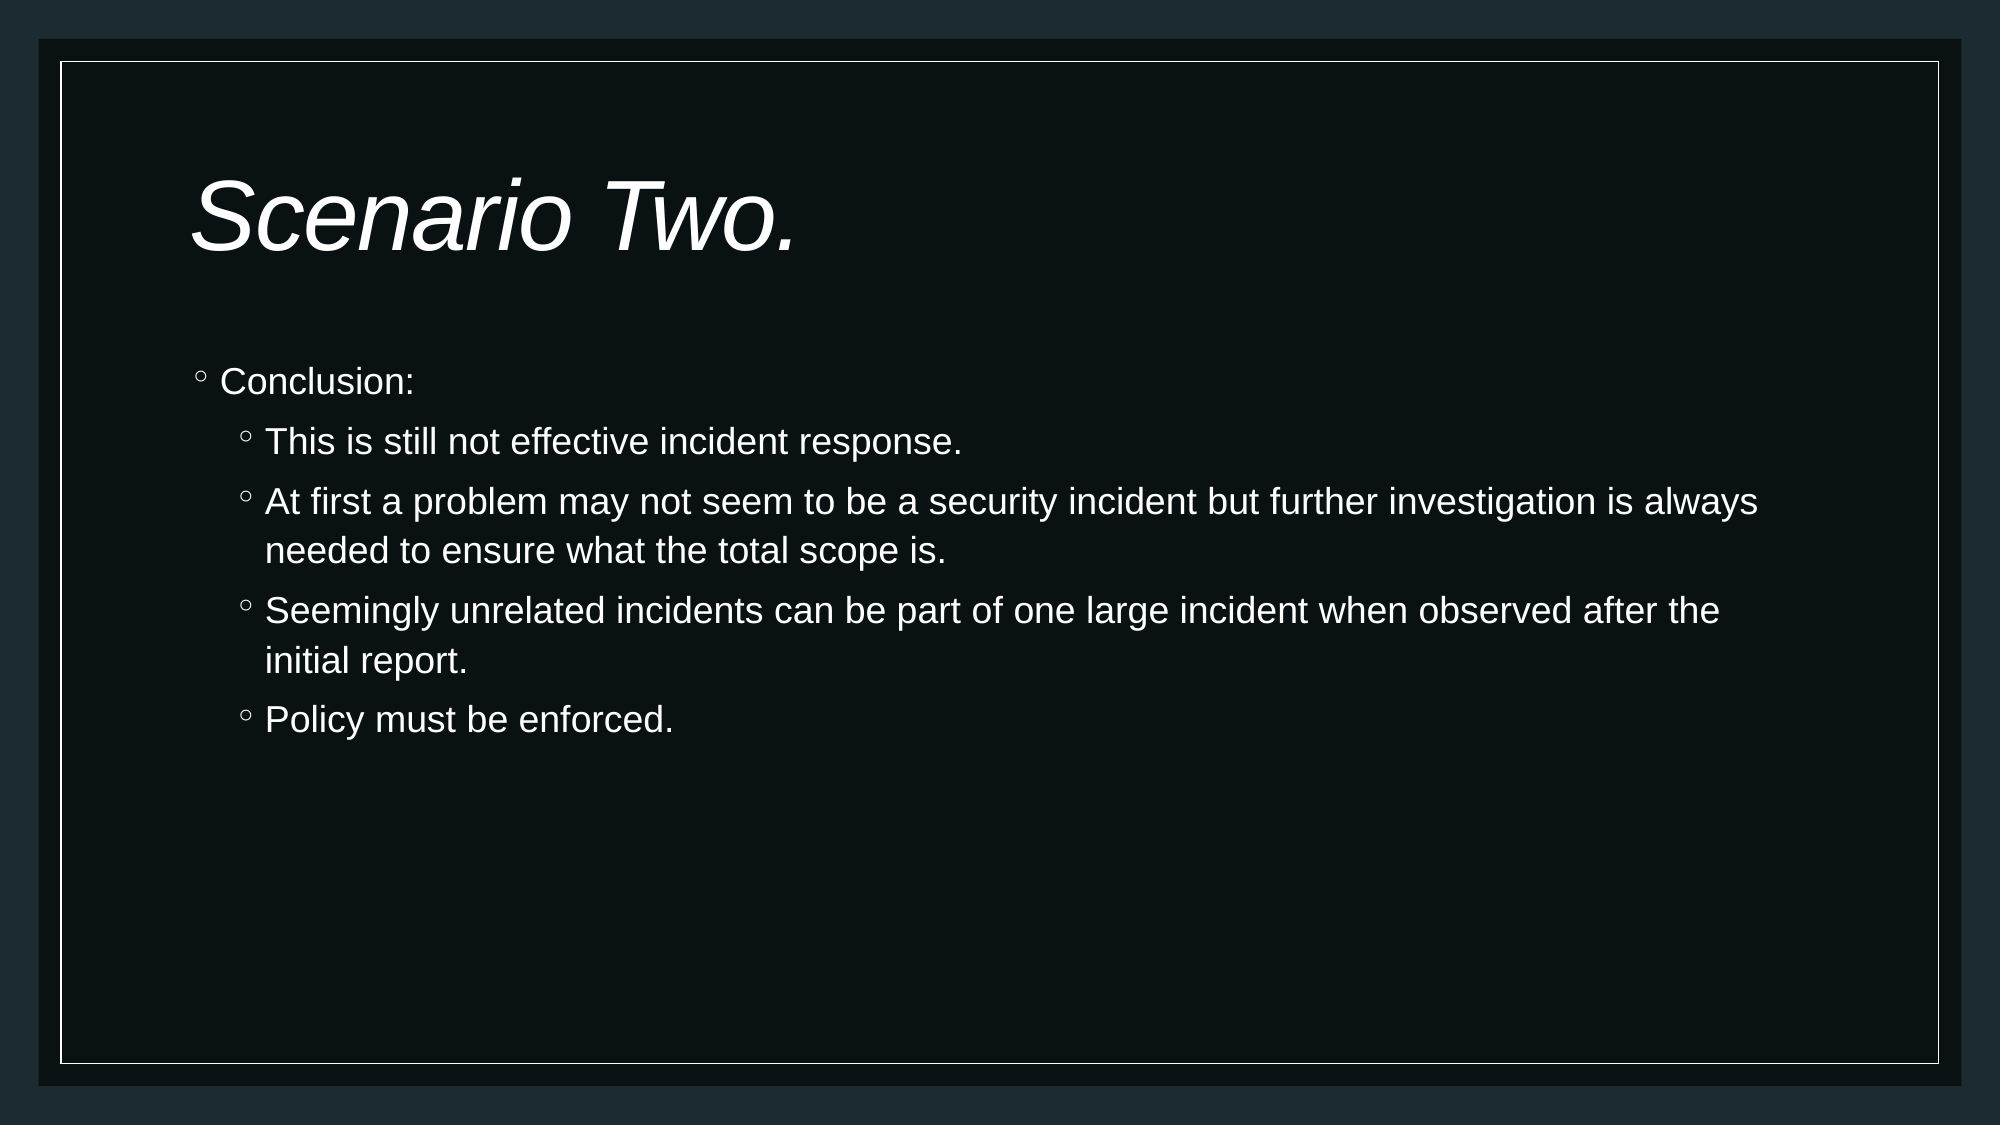

# Scenario Two.
Conclusion:
This is still not effective incident response.
At first a problem may not seem to be a security incident but further investigation is always needed to ensure what the total scope is.
Seemingly unrelated incidents can be part of one large incident when observed after the initial report.
Policy must be enforced.